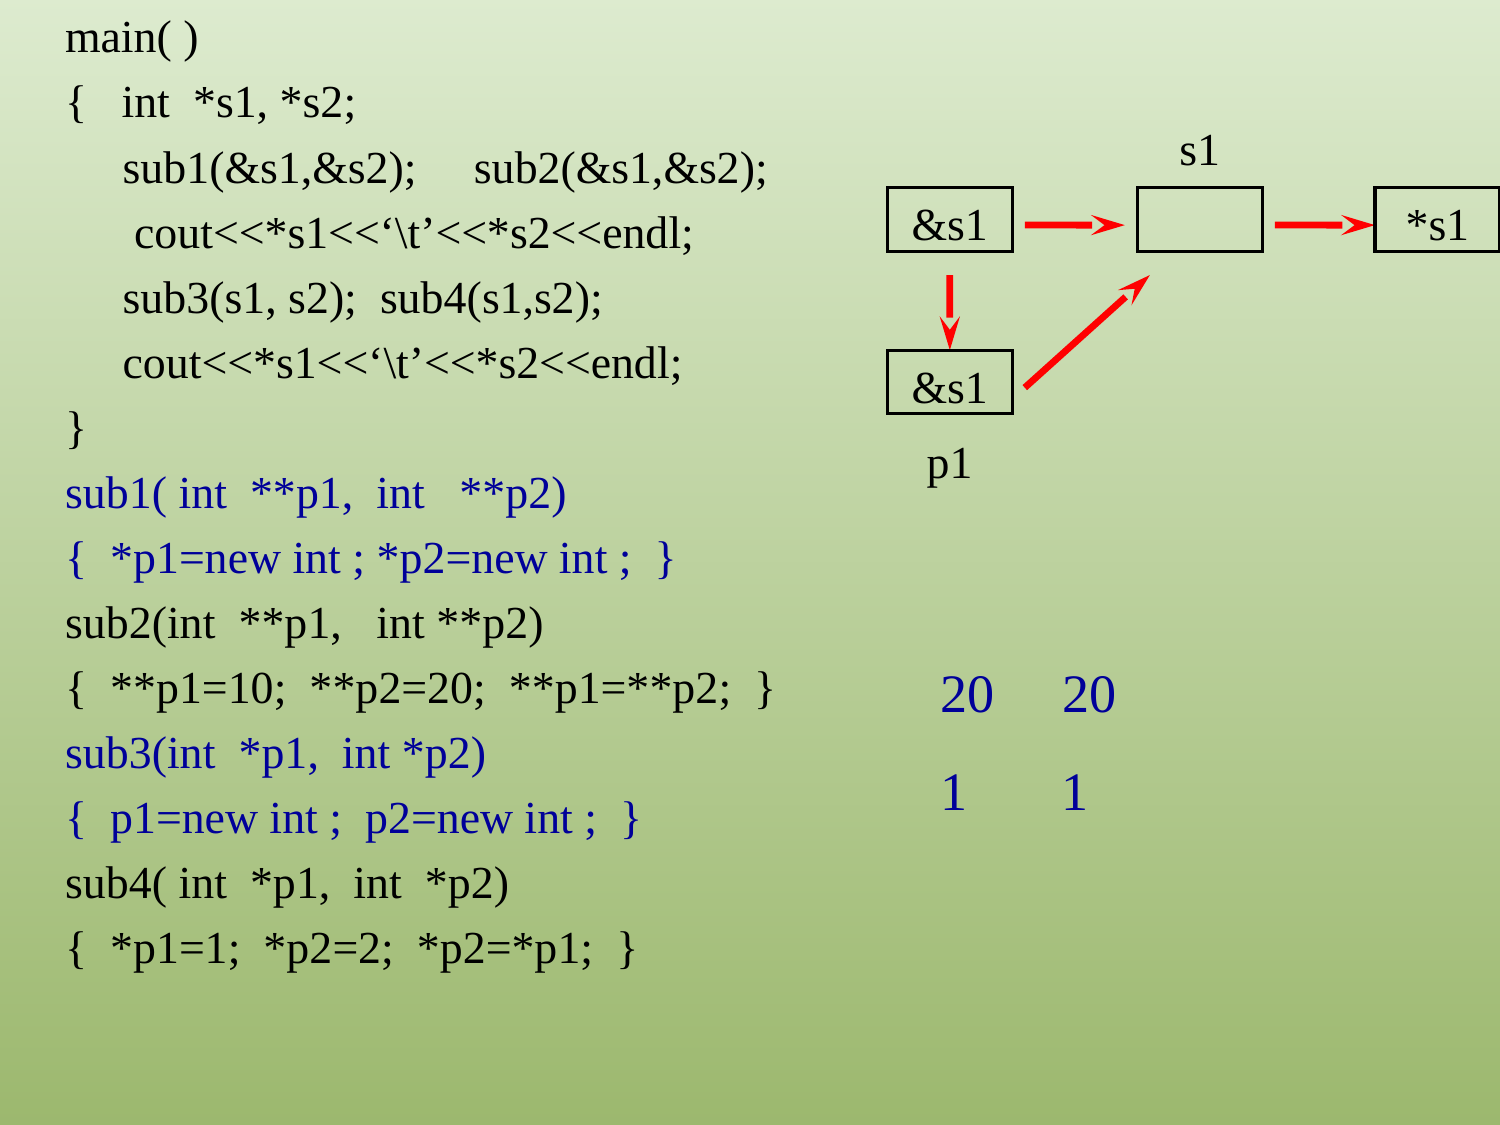

main( )
{   int  *s1, *s2;
     sub1(&s1,&s2);     sub2(&s1,&s2);
      cout<<*s1<<‘\t’<<*s2<<endl;
     sub3(s1, s2);  sub4(s1,s2);
     cout<<*s1<<‘\t’<<*s2<<endl;
}
sub1( int  **p1,  int   **p2)
{  *p1=new int ; *p2=new int ;  }
sub2(int  **p1,   int **p2)
{  **p1=10;  **p2=20;  **p1=**p2;  }
sub3(int  *p1,  int *p2)
{  p1=new int ;  p2=new int ;  }
sub4( int  *p1,  int  *p2)
{  *p1=1;  *p2=2;  *p2=*p1;  }

s1

&s1
*s1

&s1
p1
20     20
1       1
542